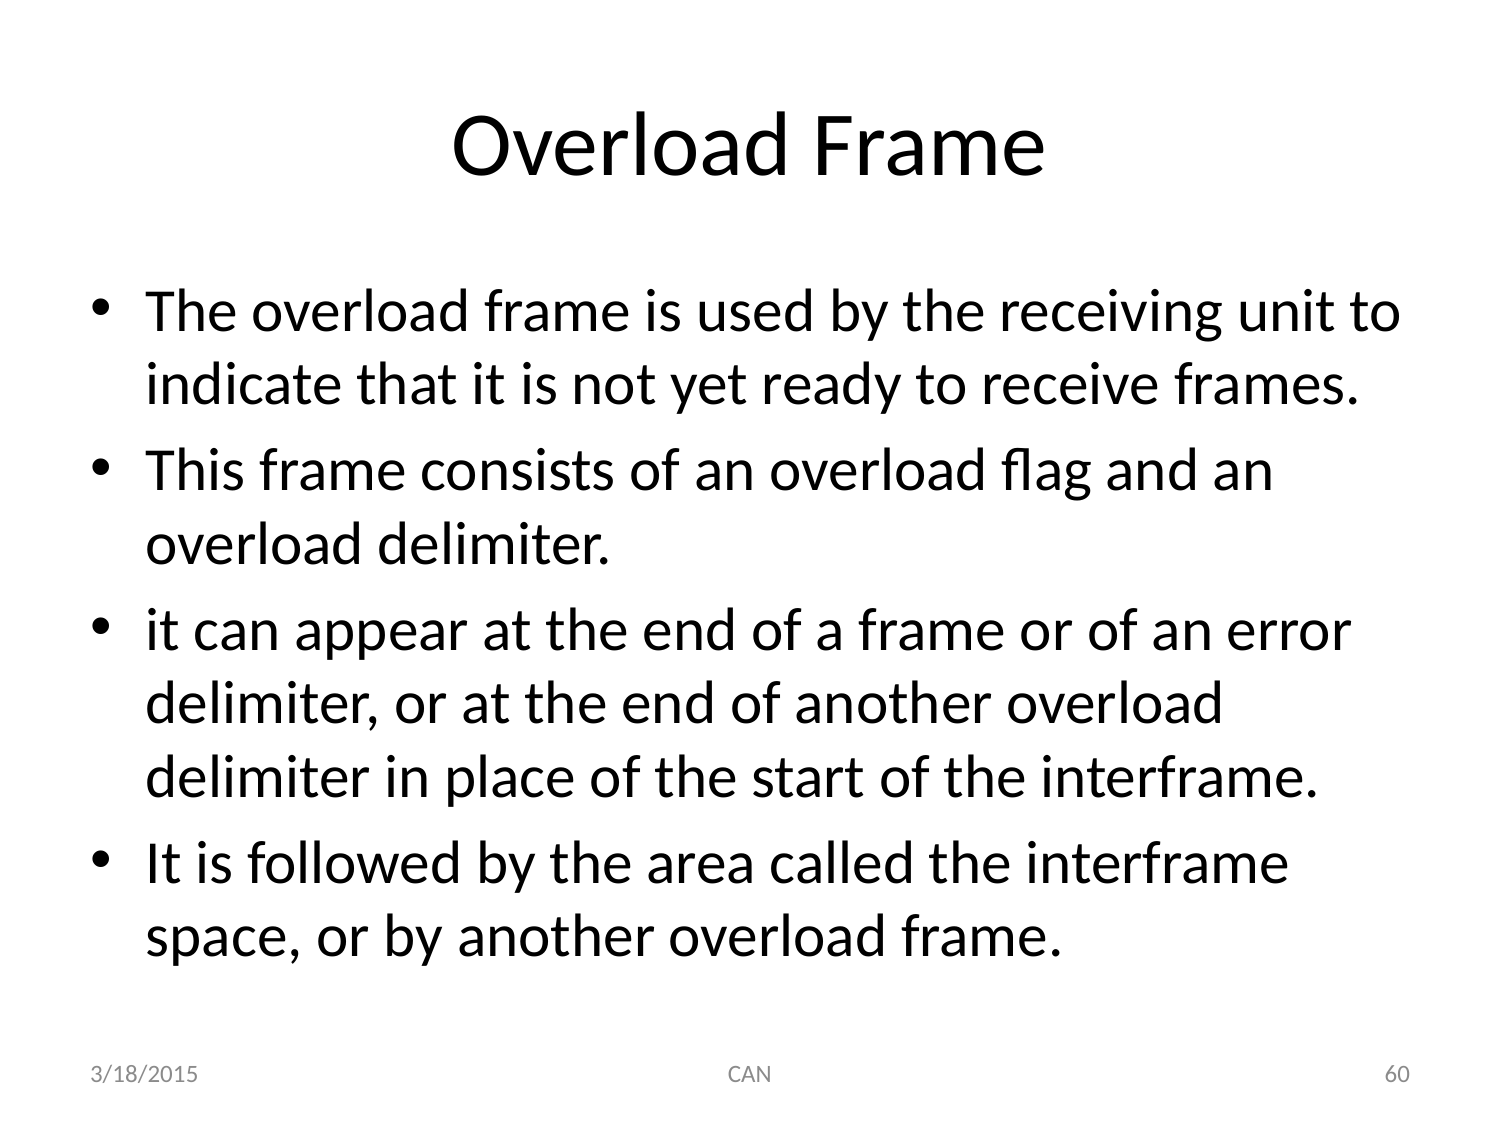

# Overload Frame
The overload frame is used by the receiving unit to indicate that it is not yet ready to receive frames.
This frame consists of an overload flag and an overload delimiter.
it can appear at the end of a frame or of an error delimiter, or at the end of another overload delimiter in place of the start of the interframe.
It is followed by the area called the interframe space, or by another overload frame.
3/18/2015
CAN
60